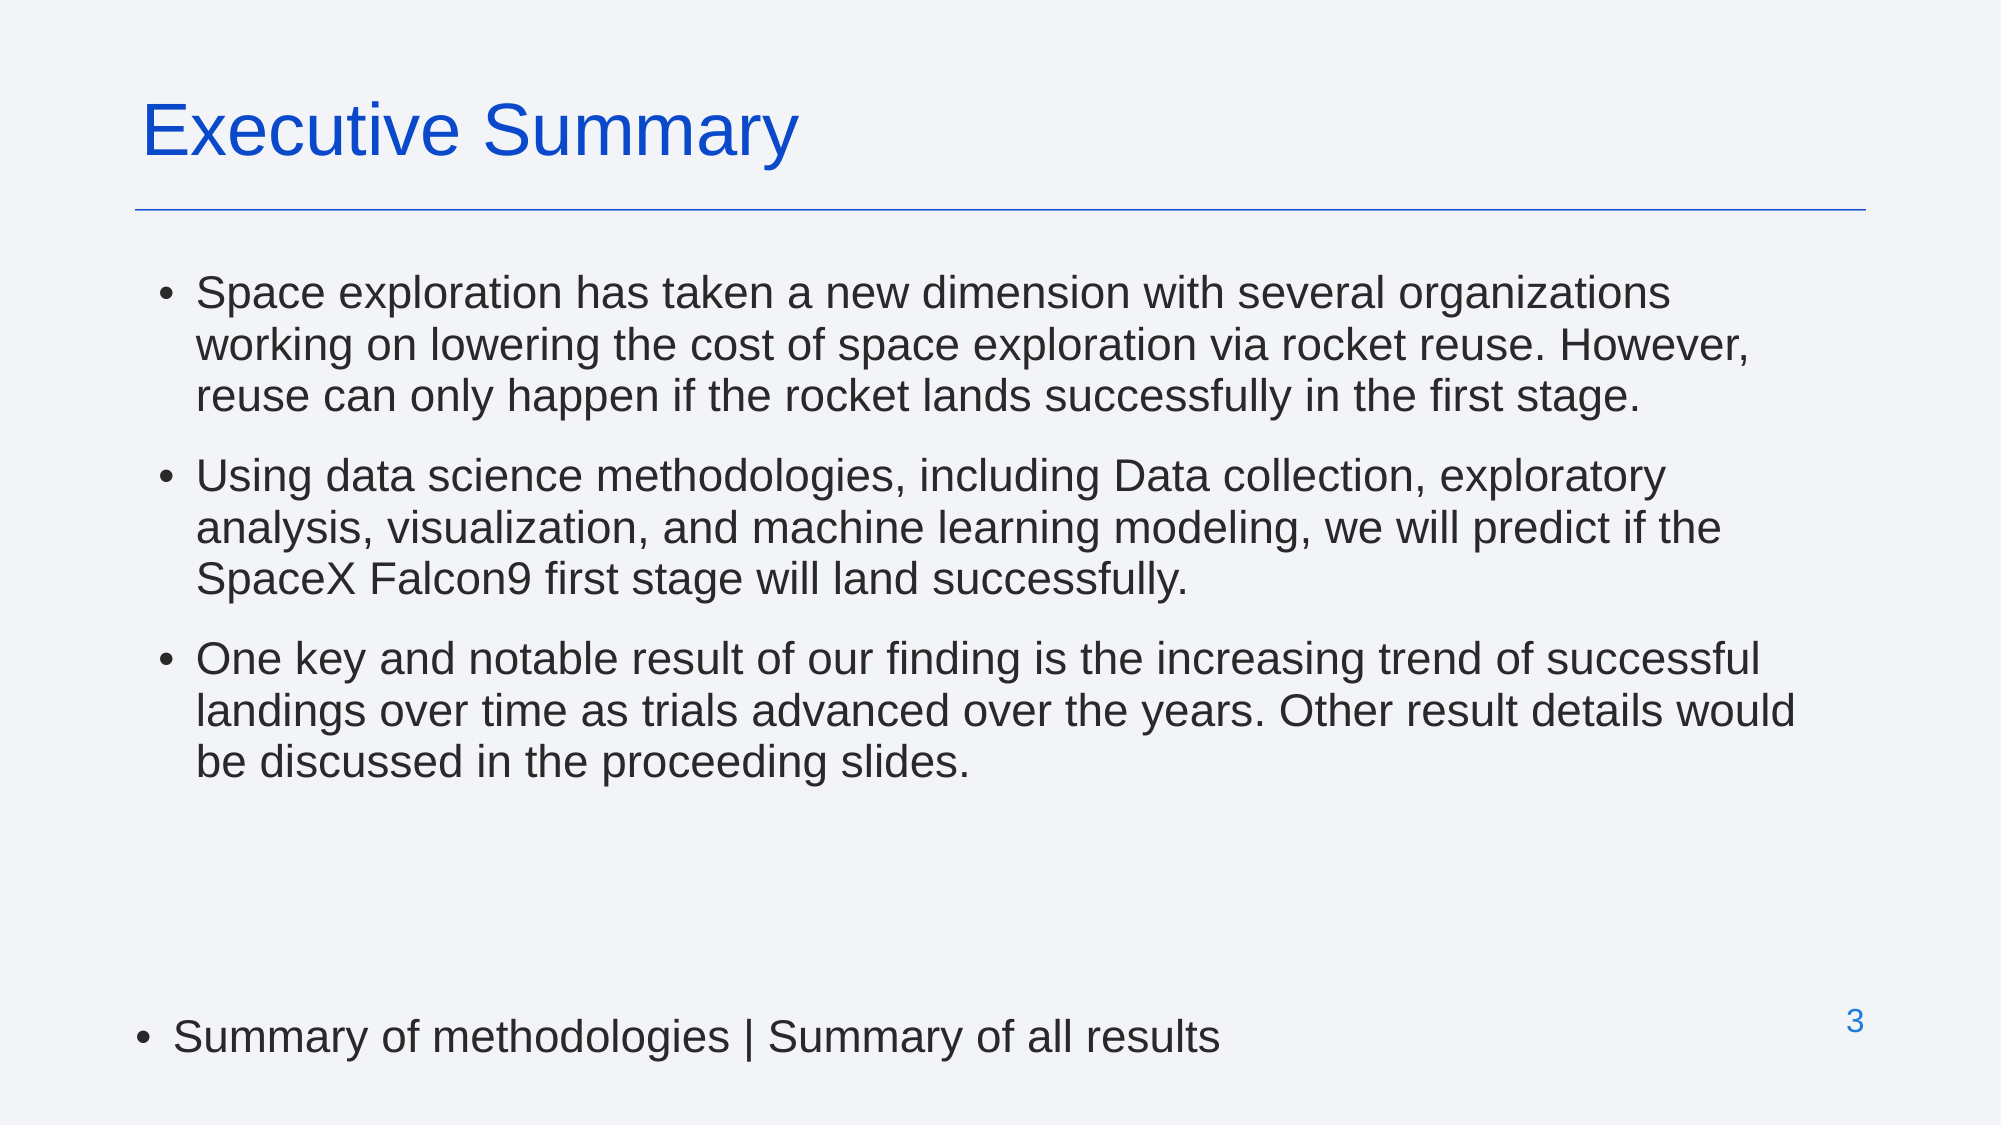

Executive Summary
Space exploration has taken a new dimension with several organizations working on lowering the cost of space exploration via rocket reuse. However, reuse can only happen if the rocket lands successfully in the first stage.
Using data science methodologies, including Data collection, exploratory analysis, visualization, and machine learning modeling, we will predict if the SpaceX Falcon9 first stage will land successfully.
One key and notable result of our finding is the increasing trend of successful landings over time as trials advanced over the years. Other result details would be discussed in the proceeding slides.
3
Summary of methodologies | Summary of all results